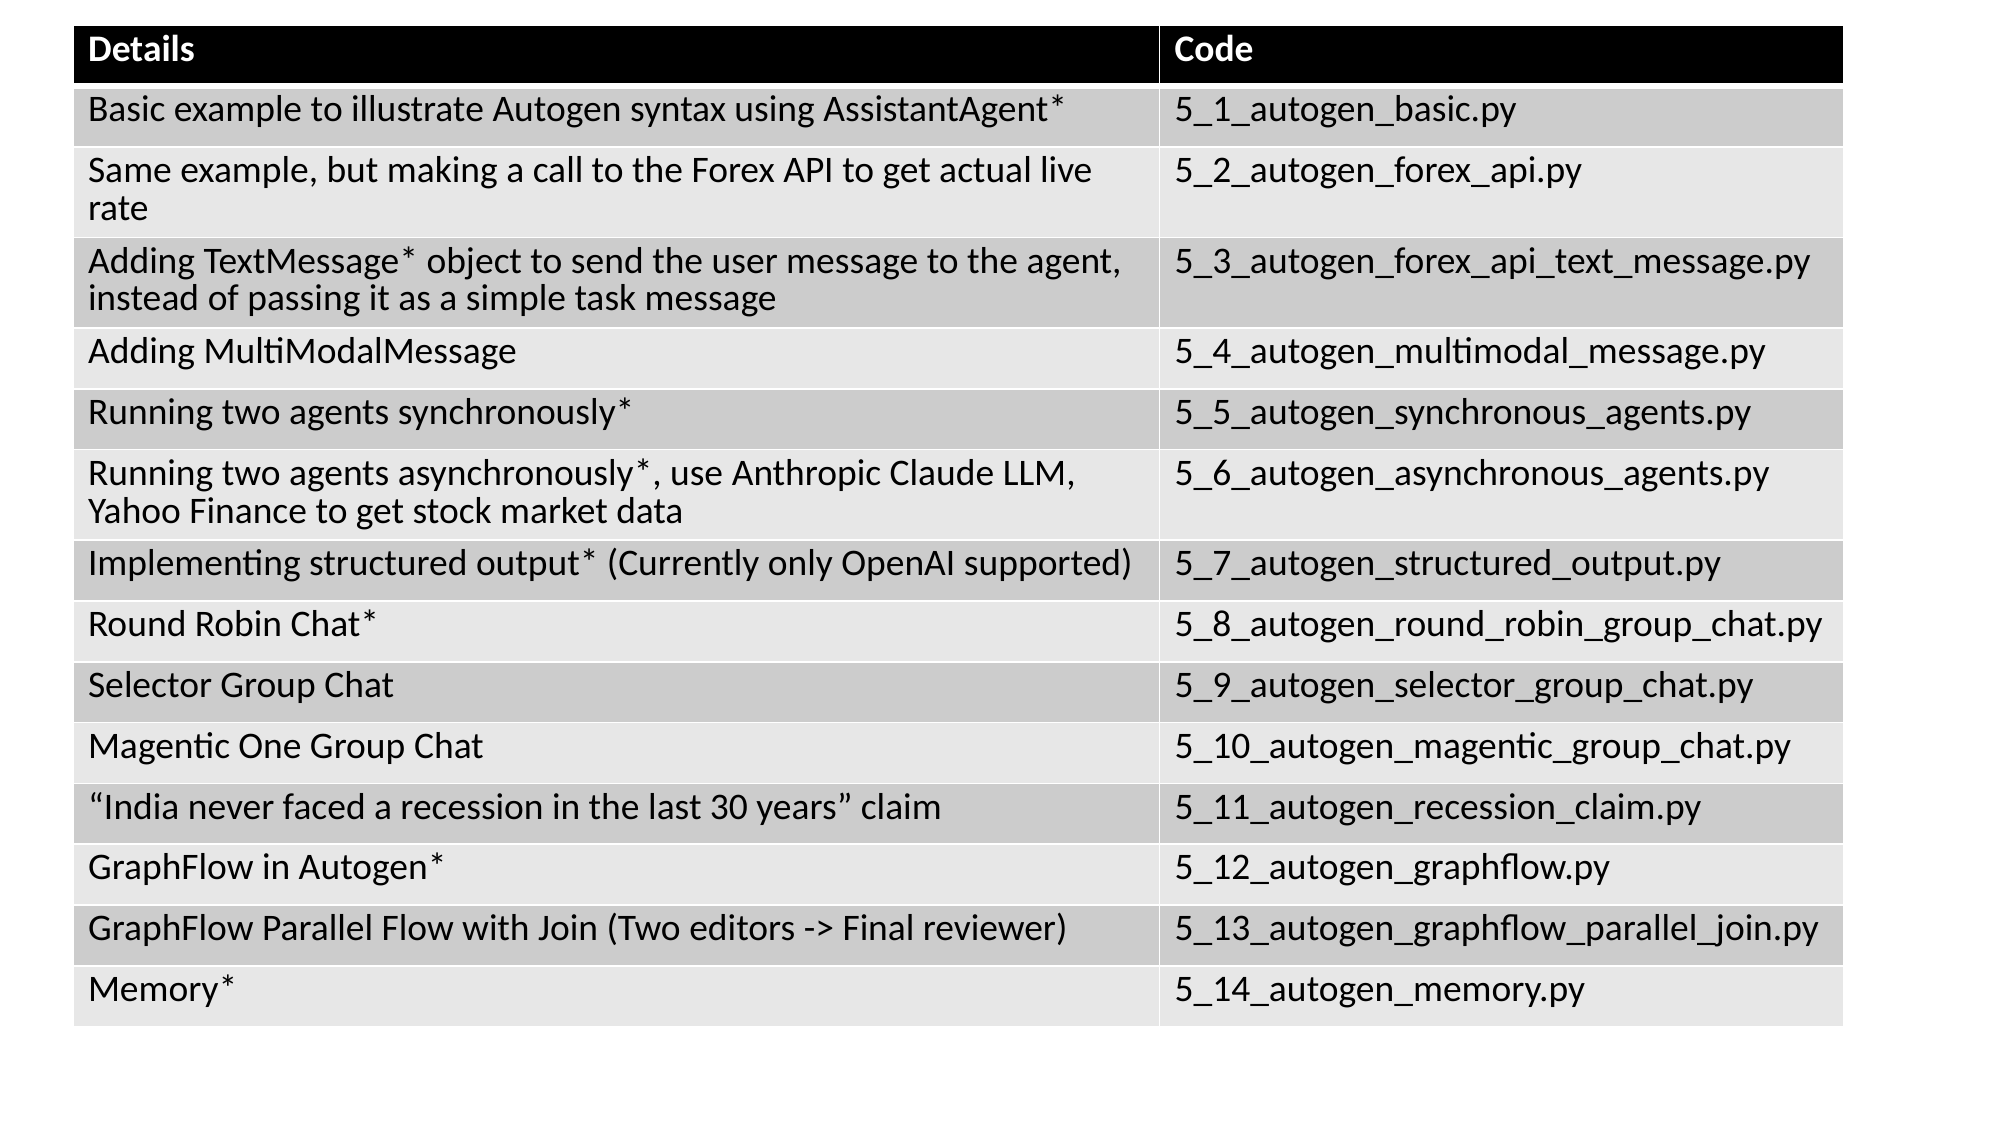

| Details | Code |
| --- | --- |
| Basic example to illustrate Autogen syntax using AssistantAgent\* | 5\_1\_autogen\_basic.py |
| Same example, but making a call to the Forex API to get actual live rate | 5\_2\_autogen\_forex\_api.py |
| Adding TextMessage\* object to send the user message to the agent, instead of passing it as a simple task message | 5\_3\_autogen\_forex\_api\_text\_message.py |
| Adding MultiModalMessage | 5\_4\_autogen\_multimodal\_message.py |
| Running two agents synchronously\* | 5\_5\_autogen\_synchronous\_agents.py |
| Running two agents asynchronously\*, use Anthropic Claude LLM, Yahoo Finance to get stock market data | 5\_6\_autogen\_asynchronous\_agents.py |
| Implementing structured output\* (Currently only OpenAI supported) | 5\_7\_autogen\_structured\_output.py |
| Round Robin Chat\* | 5\_8\_autogen\_round\_robin\_group\_chat.py |
| Selector Group Chat | 5\_9\_autogen\_selector\_group\_chat.py |
| Magentic One Group Chat | 5\_10\_autogen\_magentic\_group\_chat.py |
| “India never faced a recession in the last 30 years” claim | 5\_11\_autogen\_recession\_claim.py |
| GraphFlow in Autogen\* | 5\_12\_autogen\_graphflow.py |
| GraphFlow Parallel Flow with Join (Two editors -> Final reviewer) | 5\_13\_autogen\_graphflow\_parallel\_join.py |
| Memory\* | 5\_14\_autogen\_memory.py |